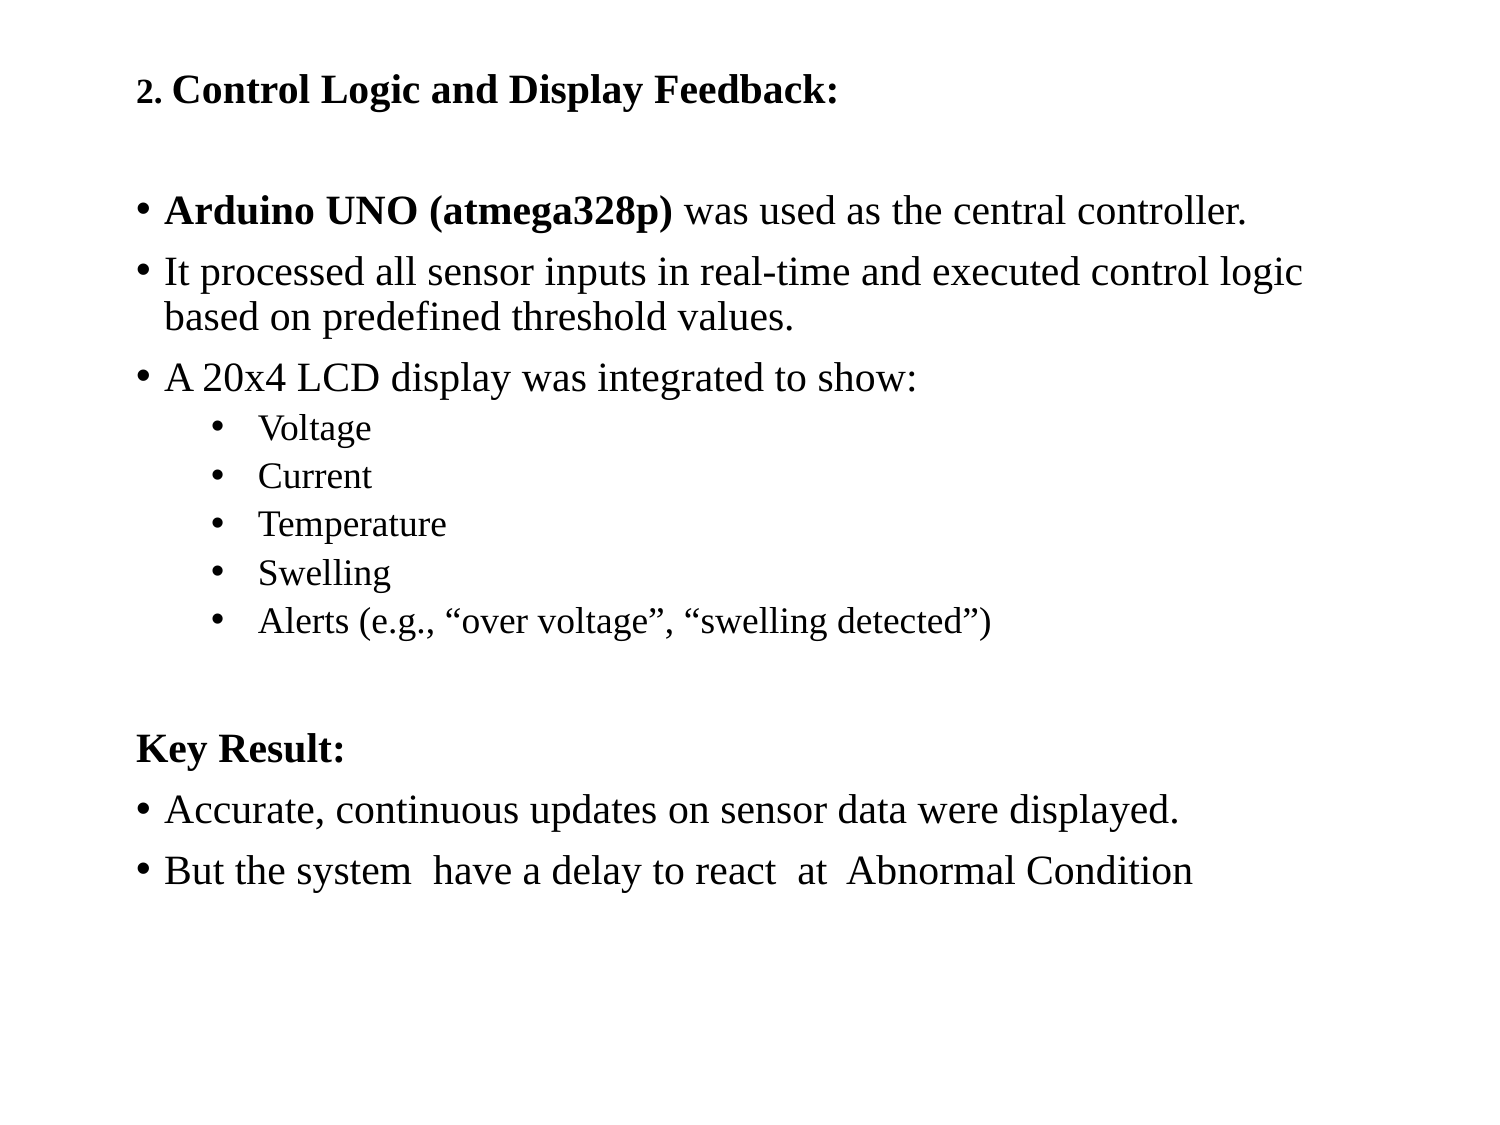

2. Control Logic and Display Feedback:

Arduino UNO (atmega328p) was used as the central controller.
It processed all sensor inputs in real-time and executed control logic based on predefined threshold values.
A 20x4 LCD display was integrated to show:
Voltage
Current
Temperature
Swelling
Alerts (e.g., “over voltage”, “swelling detected”)

Key Result:
Accurate, continuous updates on sensor data were displayed.
But the system  have a delay to react  at  Abnormal Condition